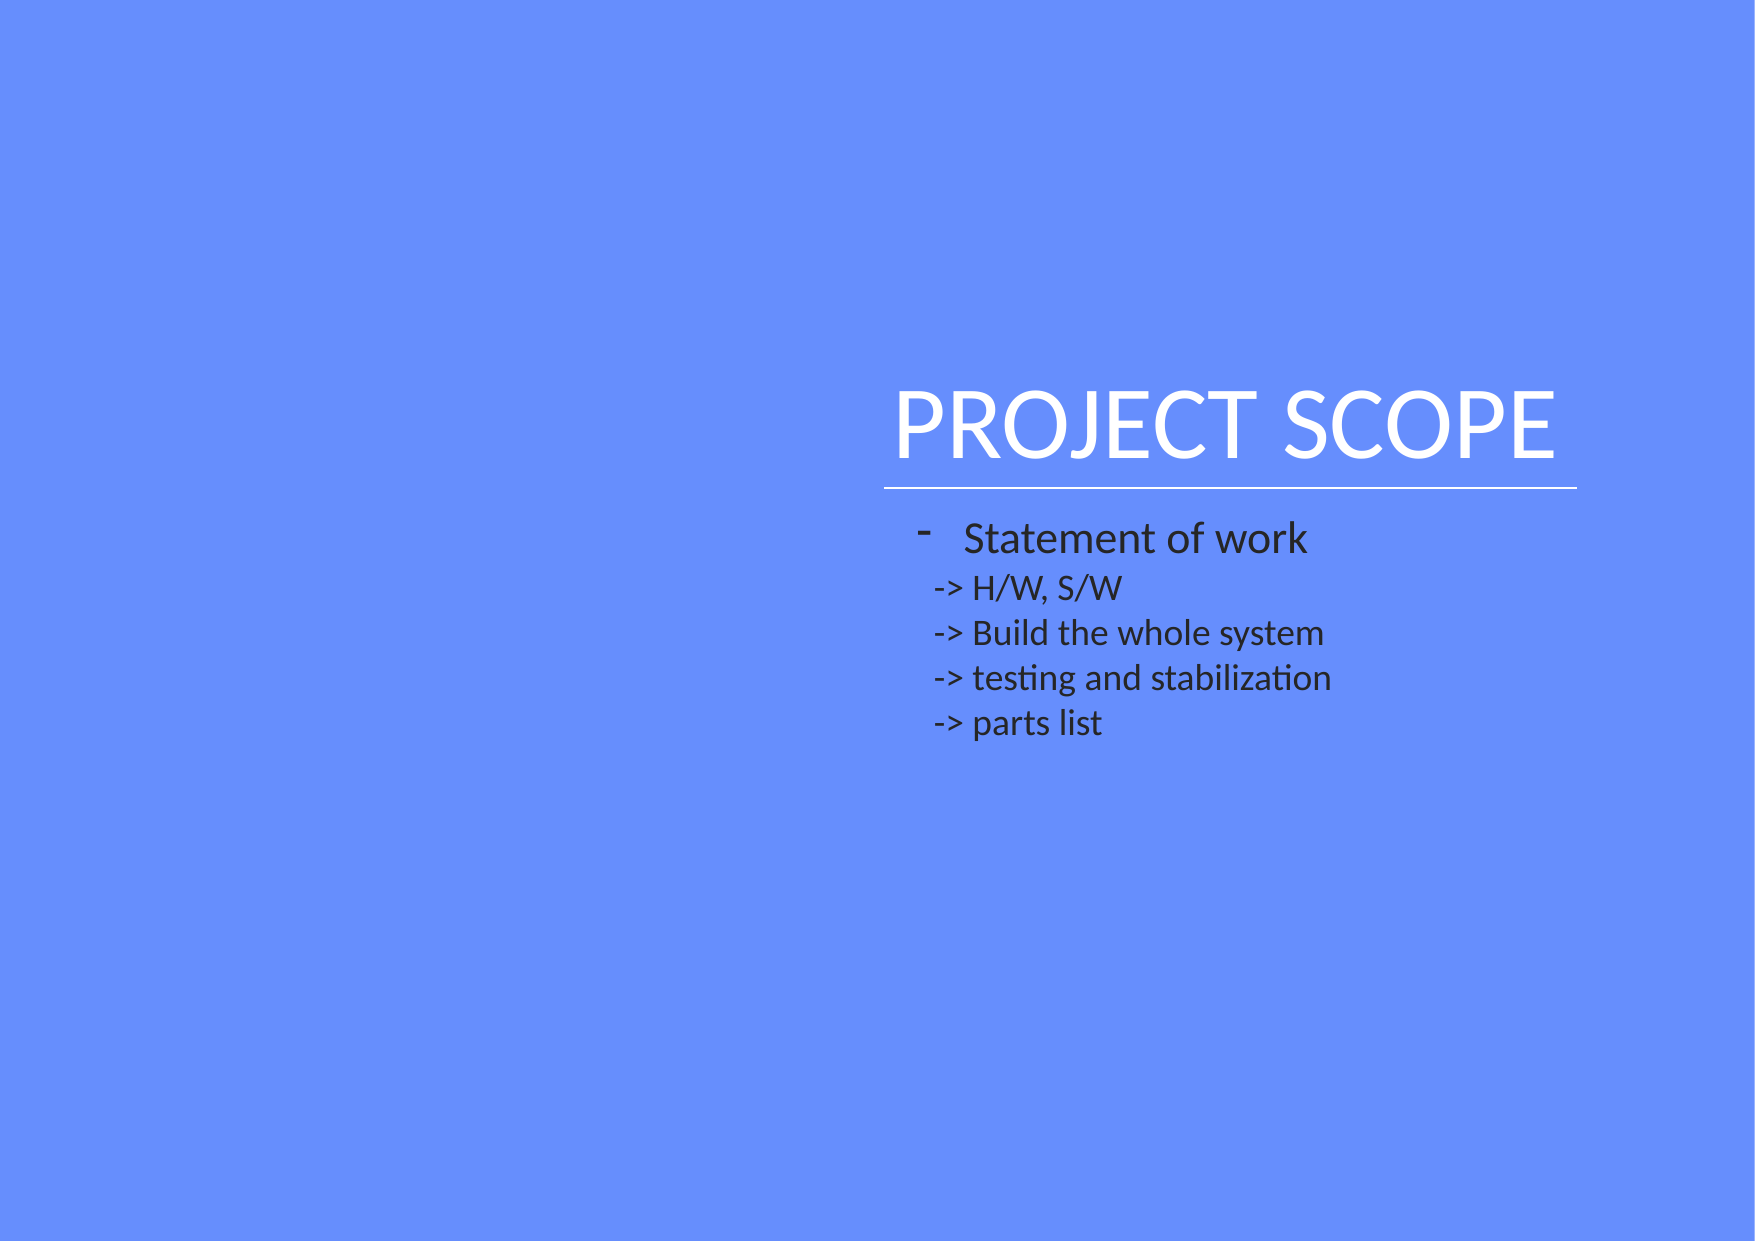

02
PROJECT SCOPE
Statement of work
  -> H/W, S/W
  -> Build the whole system
  -> testing and stabilization
  -> parts list